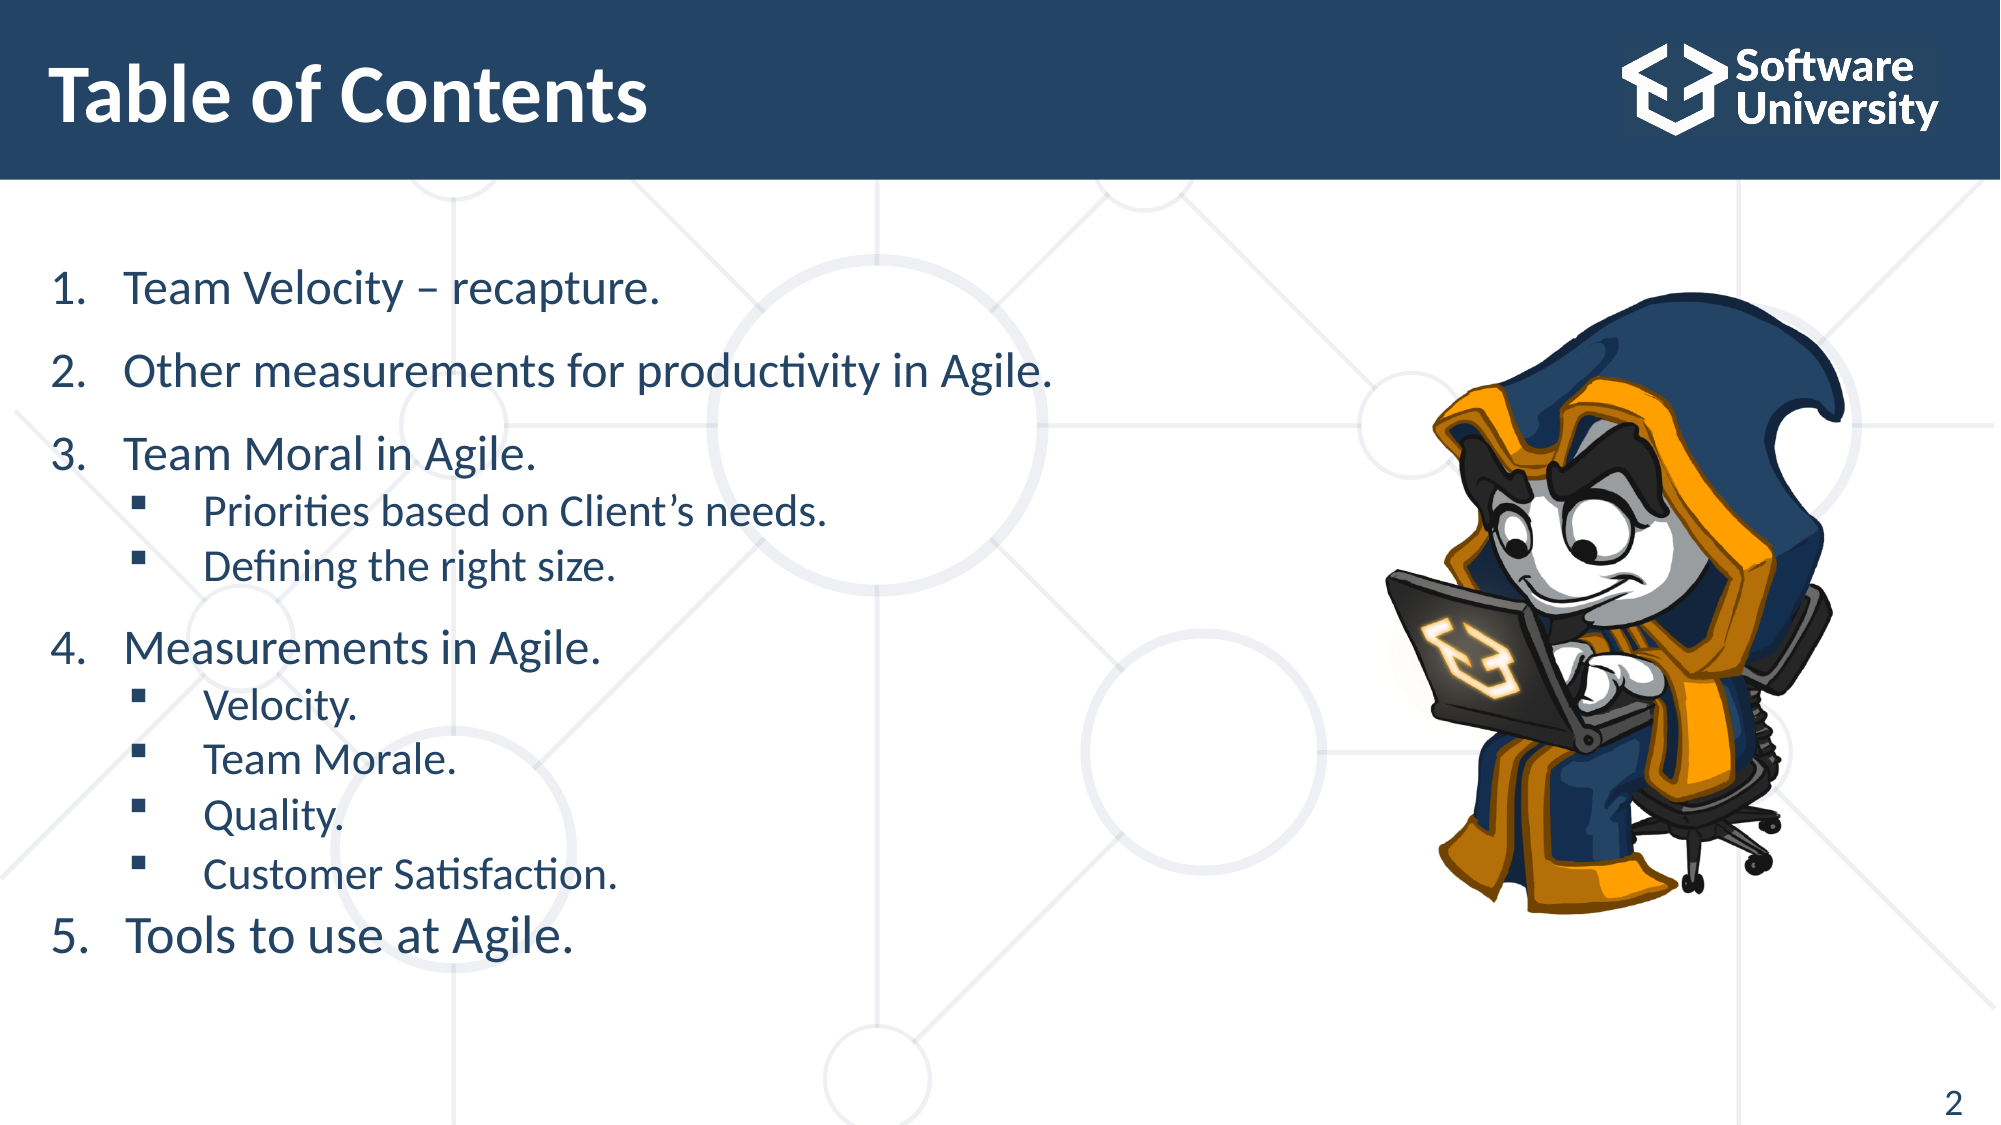

# Table of Contents
Team Velocity – recapture.
Other measurements for productivity in Agile.
Team Moral in Agile.
Priorities based on Client’s needs.
Defining the right size.
Measurements in Agile.
Velocity.
Team Morale.
Quality.
Customer Satisfaction.
Tools to use at Agile.

2